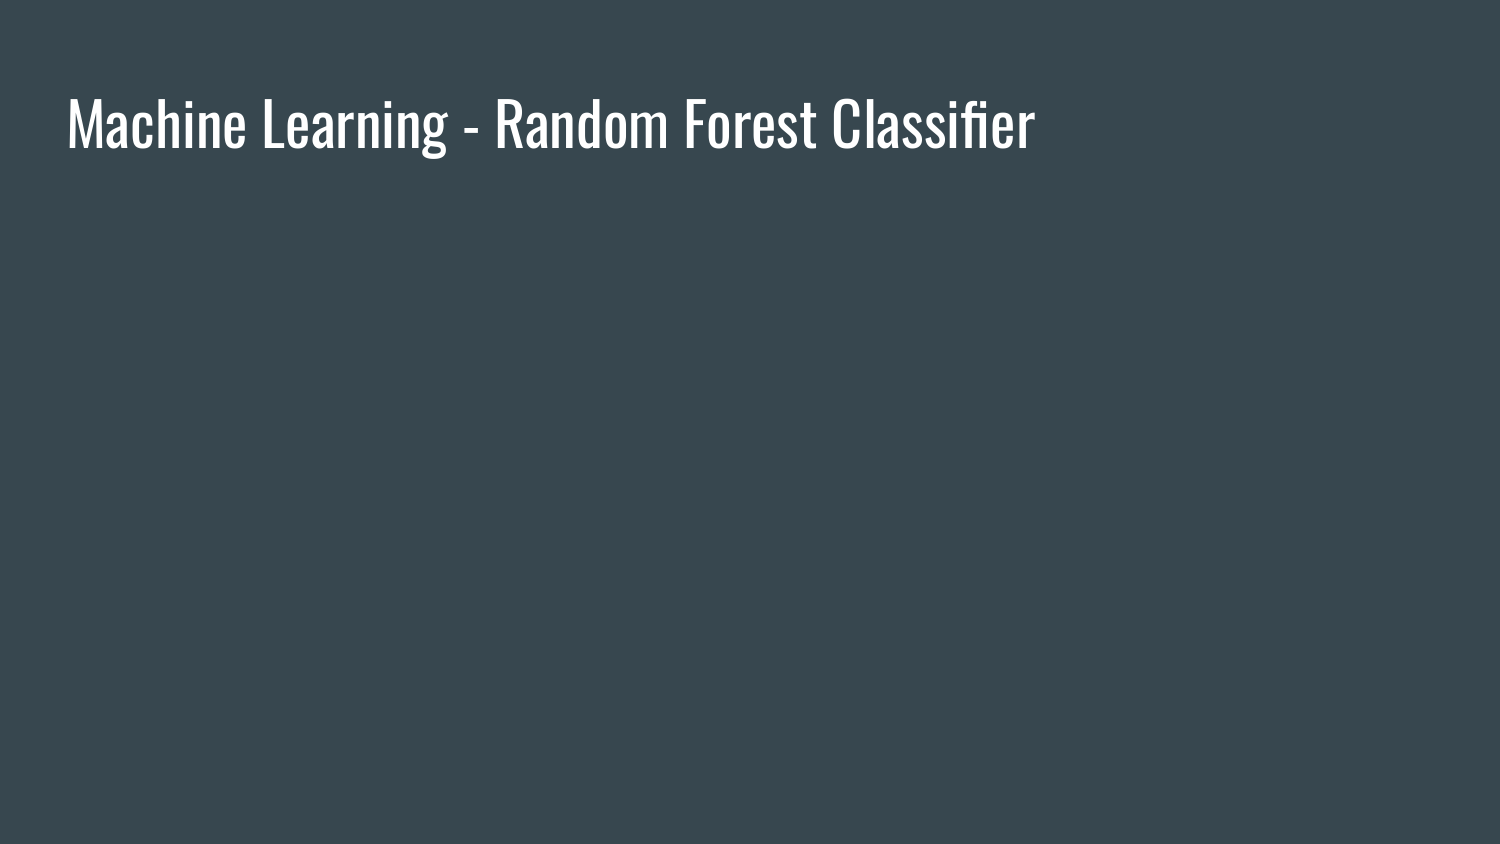

# Machine Learning - Random Forest Classifier